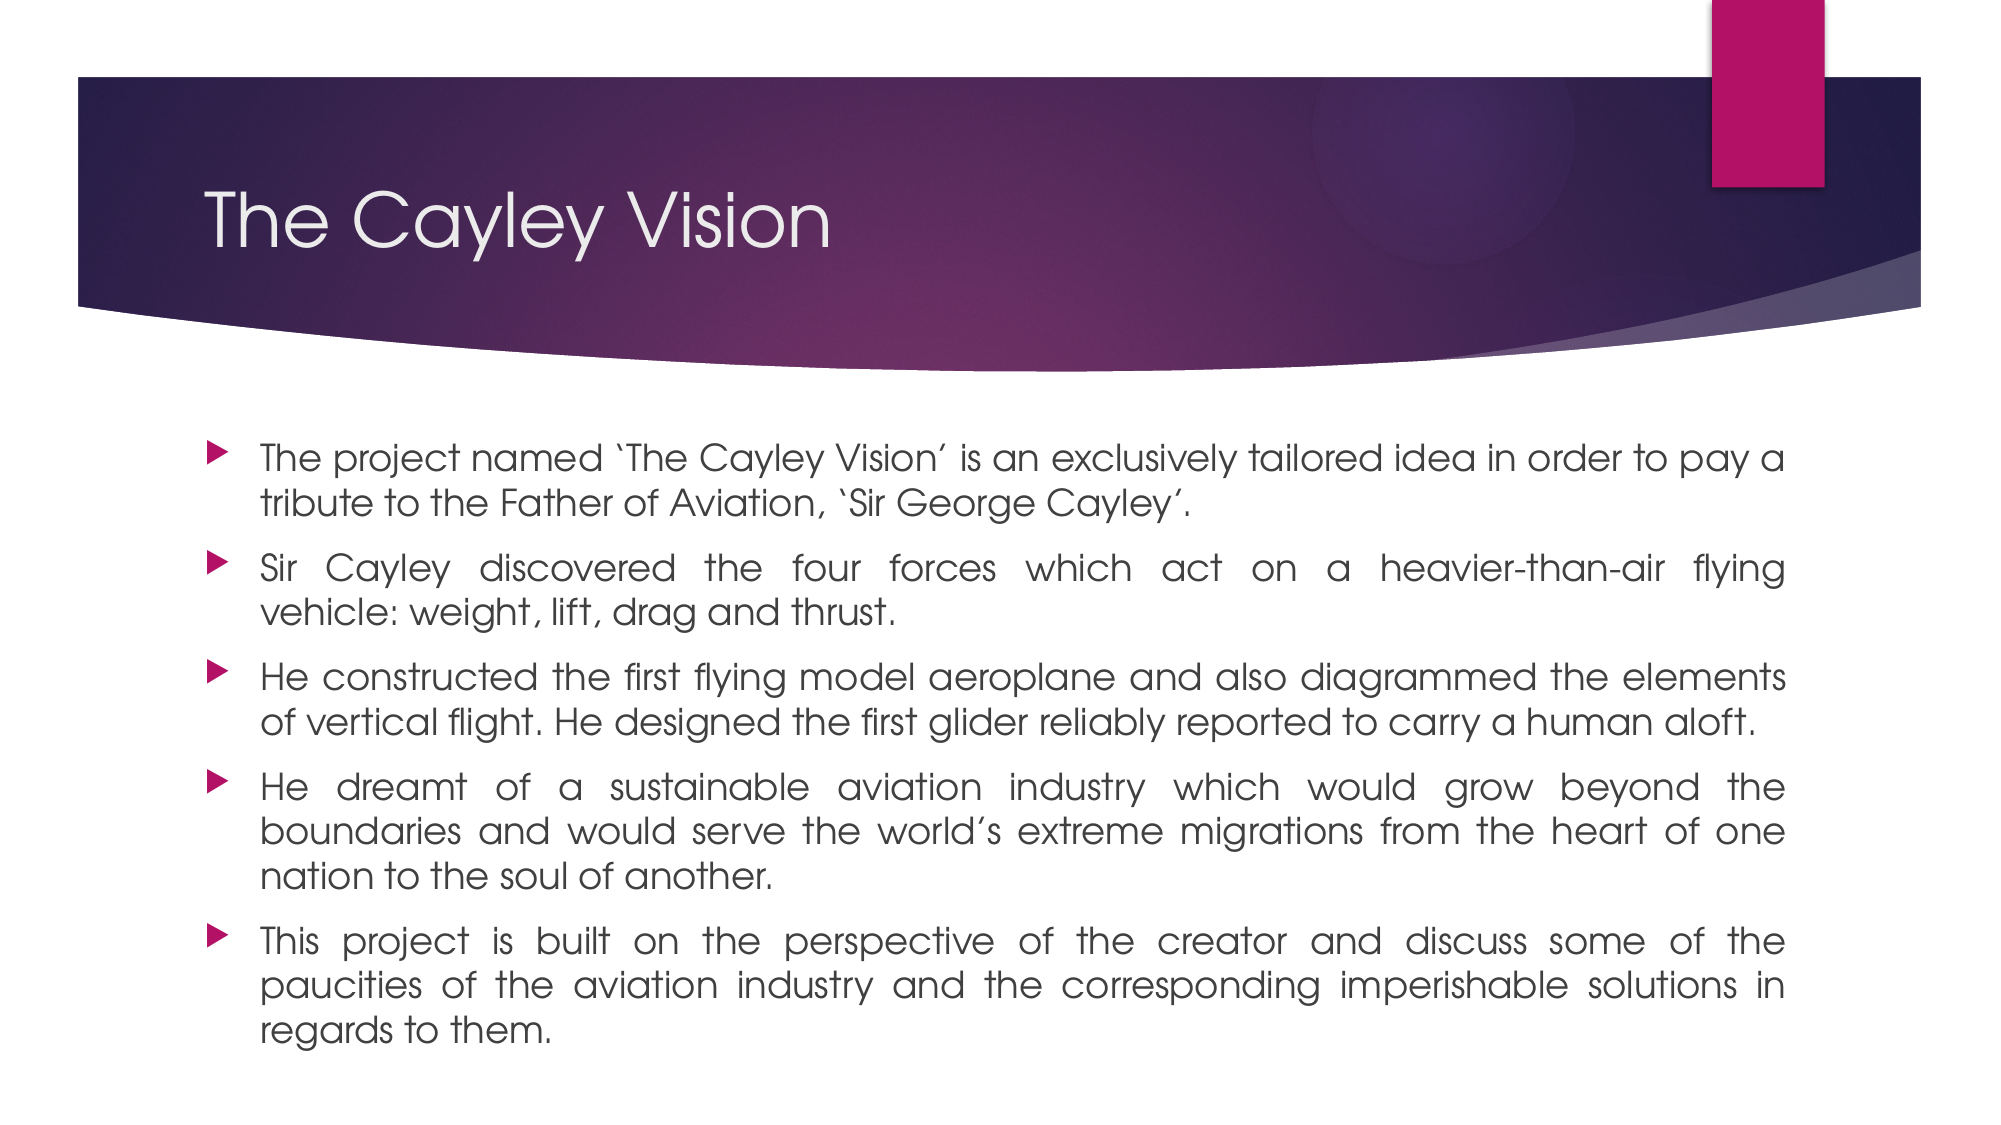

# The Cayley Vision
The project named ‘The Cayley Vision’ is an exclusively tailored idea in order to pay a tribute to the Father of Aviation, ‘Sir George Cayley’.
Sir Cayley discovered the four forces which act on a heavier-than-air flying vehicle: weight, lift, drag and thrust.
He constructed the first flying model aeroplane and also diagrammed the elements of vertical flight. He designed the first glider reliably reported to carry a human aloft.
He dreamt of a sustainable aviation industry which would grow beyond the boundaries and would serve the world’s extreme migrations from the heart of one nation to the soul of another.
This project is built on the perspective of the creator and discuss some of the paucities of the aviation industry and the corresponding imperishable solutions in regards to them.